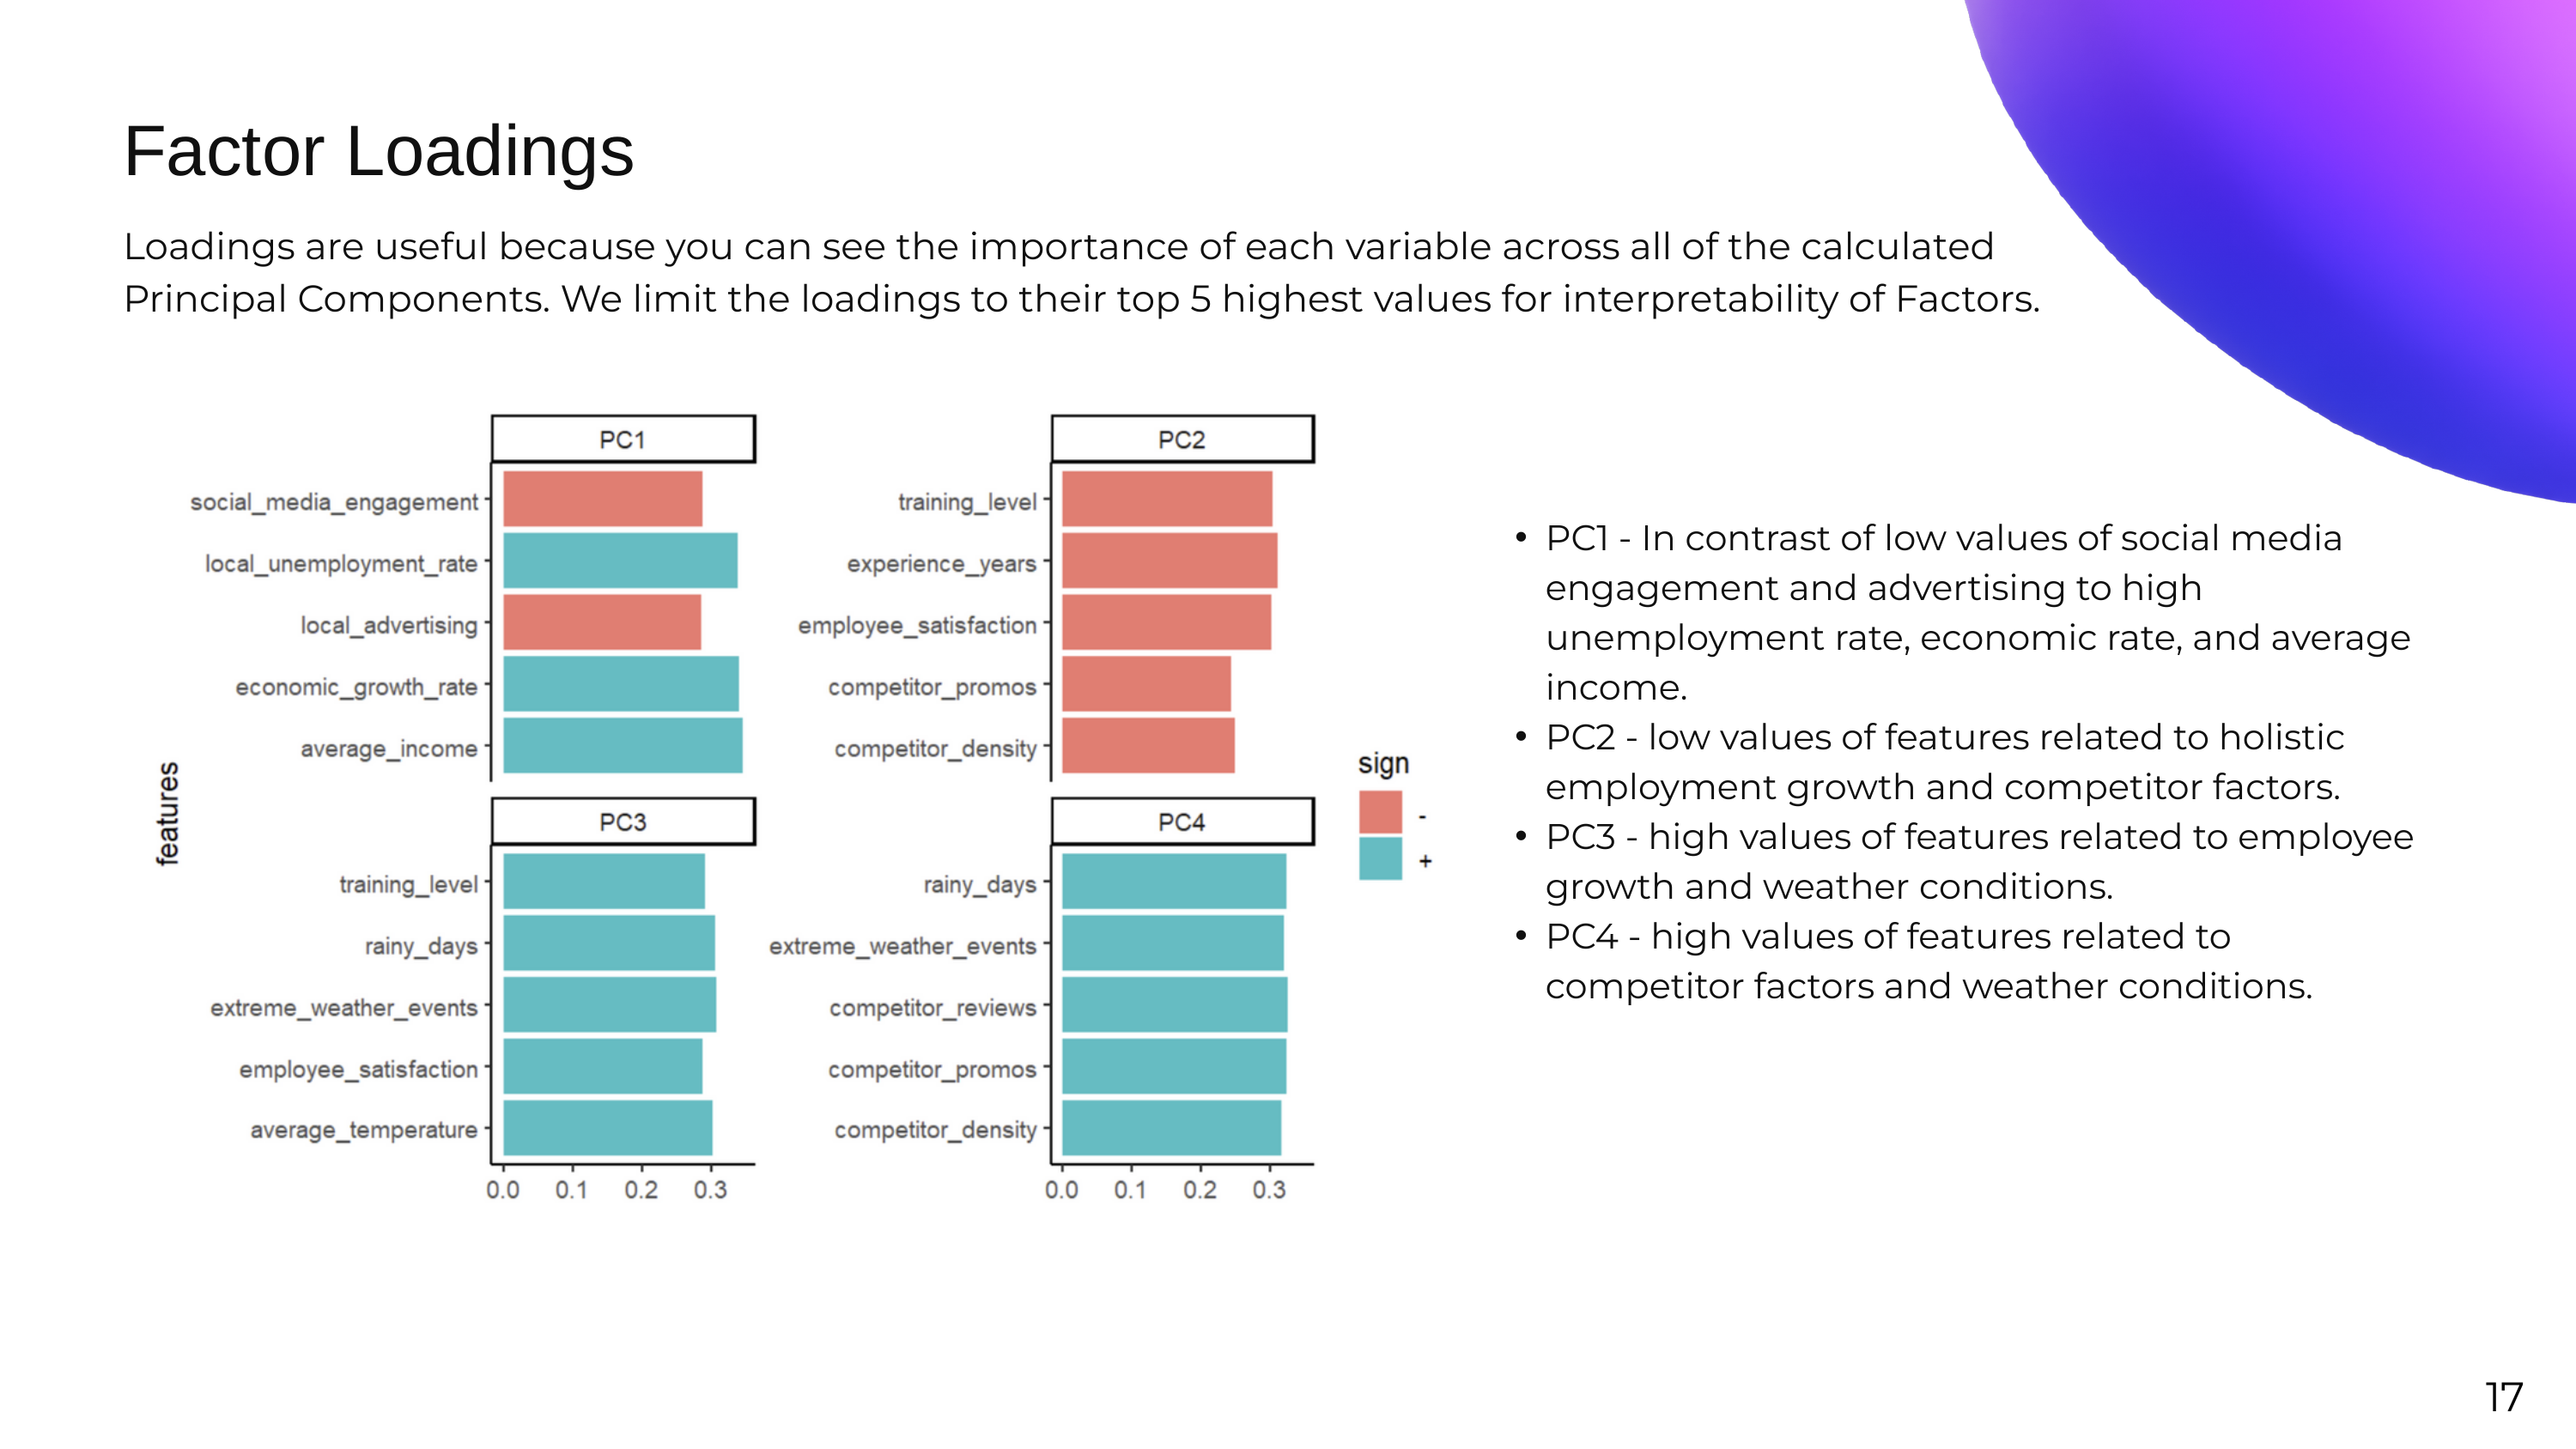

Factor Loadings
Loadings are useful because you can see the importance of each variable across all of the calculated Principal Components. We limit the loadings to their top 5 highest values for interpretability of Factors.

PC1 - In contrast of low values of social media engagement and advertising to high unemployment rate, economic rate, and average income.
PC2 - low values of features related to holistic employment growth and competitor factors.
PC3 - high values of features related to employee growth and weather conditions.
PC4 - high values of features related to competitor factors and weather conditions.

17